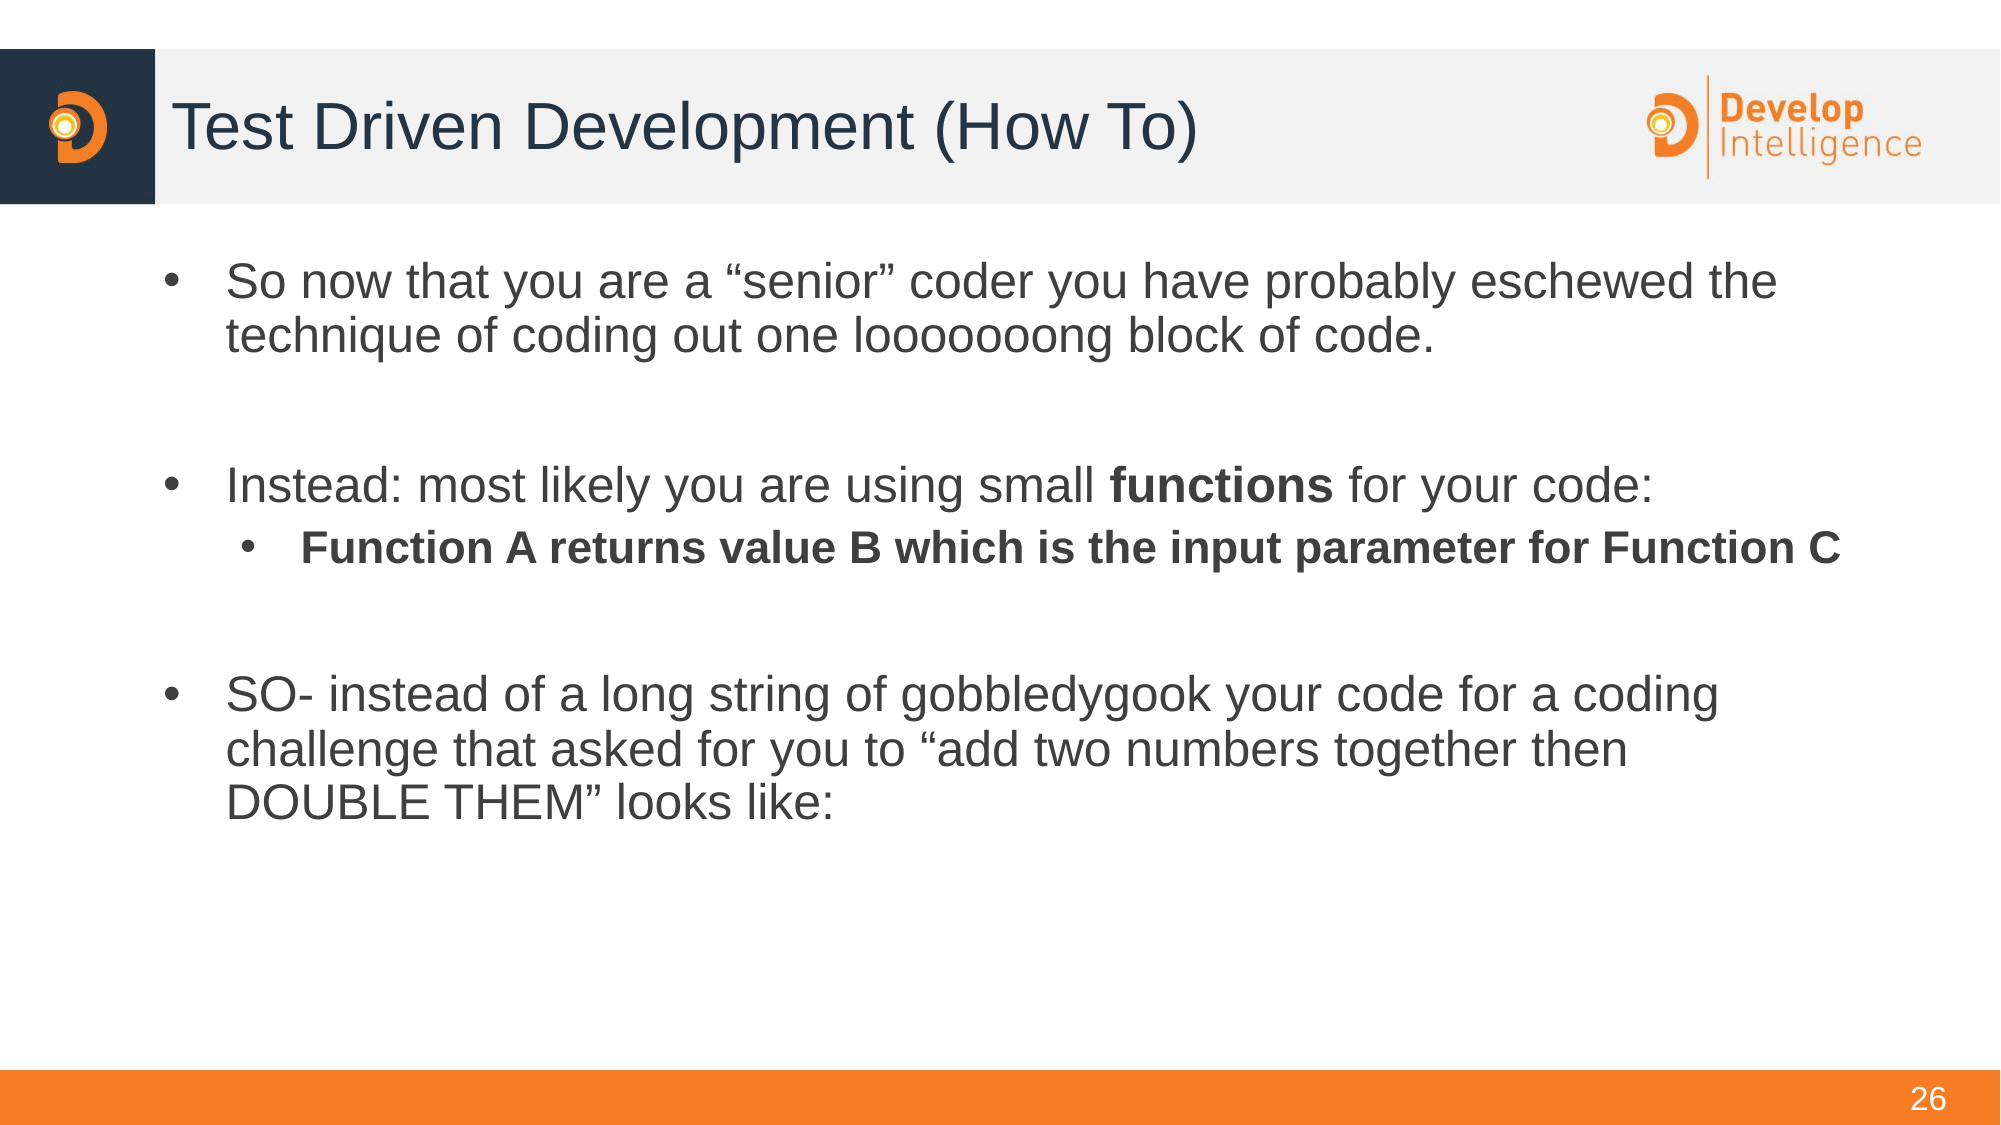

# Test Driven Development (How To)
So now that you are a “senior” coder you have probably eschewed the technique of coding out one looooooong block of code.

Instead: most likely you are using small functions for your code:
Function A returns value B which is the input parameter for Function C

SO- instead of a long string of gobbledygook your code for a coding challenge that asked for you to “add two numbers together then DOUBLE THEM” looks like:
26